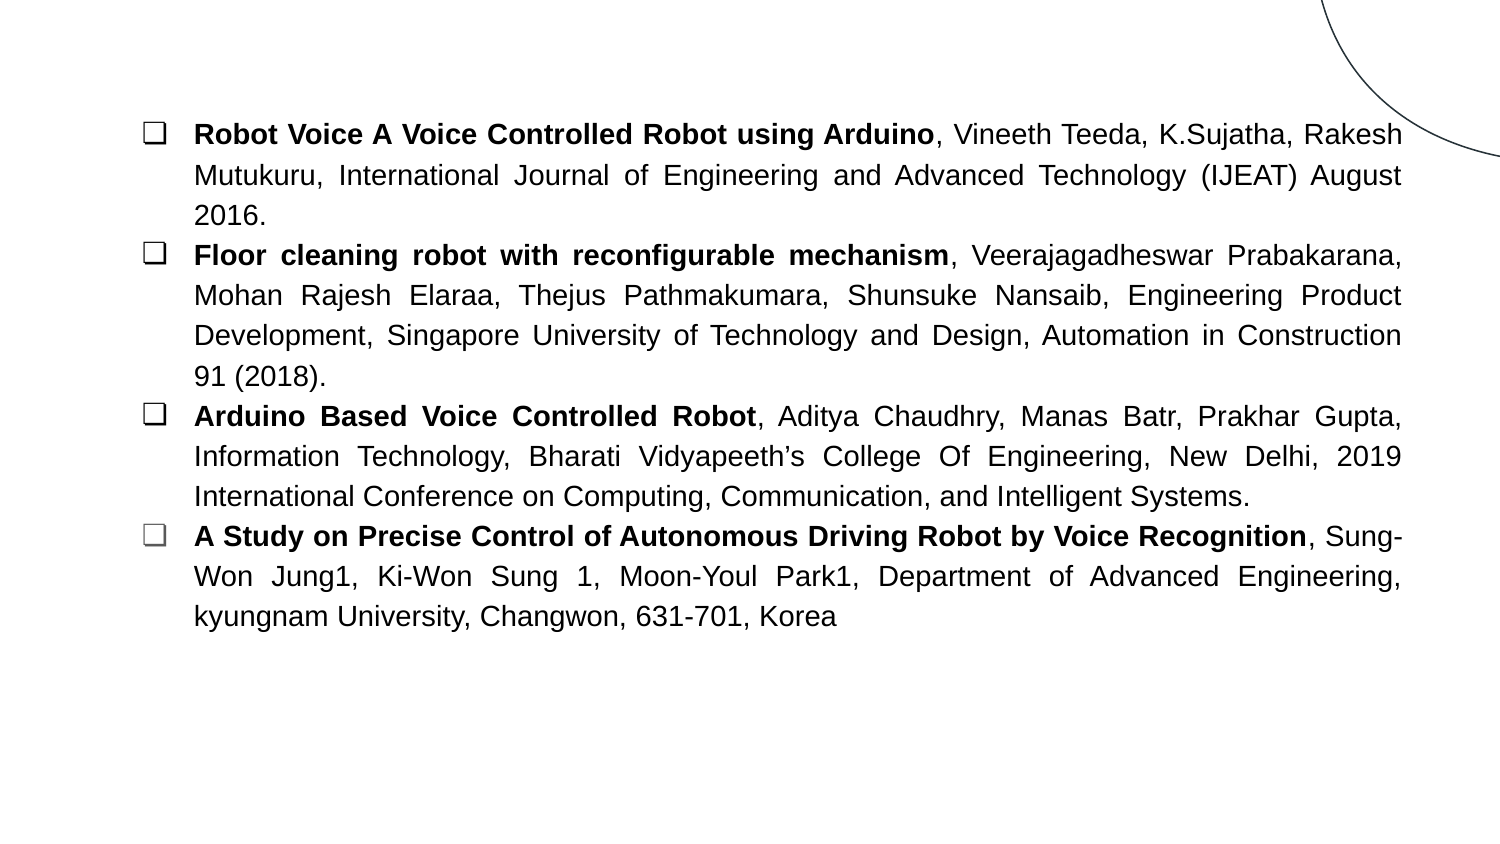

Robot Voice A Voice Controlled Robot using Arduino, Vineeth Teeda, K.Sujatha, Rakesh Mutukuru, International Journal of Engineering and Advanced Technology (IJEAT) August 2016.
Floor cleaning robot with reconfigurable mechanism, Veerajagadheswar Prabakarana, Mohan Rajesh Elaraa, Thejus Pathmakumara, Shunsuke Nansaib, Engineering Product Development, Singapore University of Technology and Design, Automation in Construction 91 (2018).
Arduino Based Voice Controlled Robot, Aditya Chaudhry, Manas Batr, Prakhar Gupta, Information Technology, Bharati Vidyapeeth’s College Of Engineering, New Delhi, 2019 International Conference on Computing, Communication, and Intelligent Systems.
A Study on Precise Control of Autonomous Driving Robot by Voice Recognition, Sung-Won Jung1, Ki-Won Sung 1, Moon-Youl Park1, Department of Advanced Engineering, kyungnam University, Changwon, 631-701, Korea